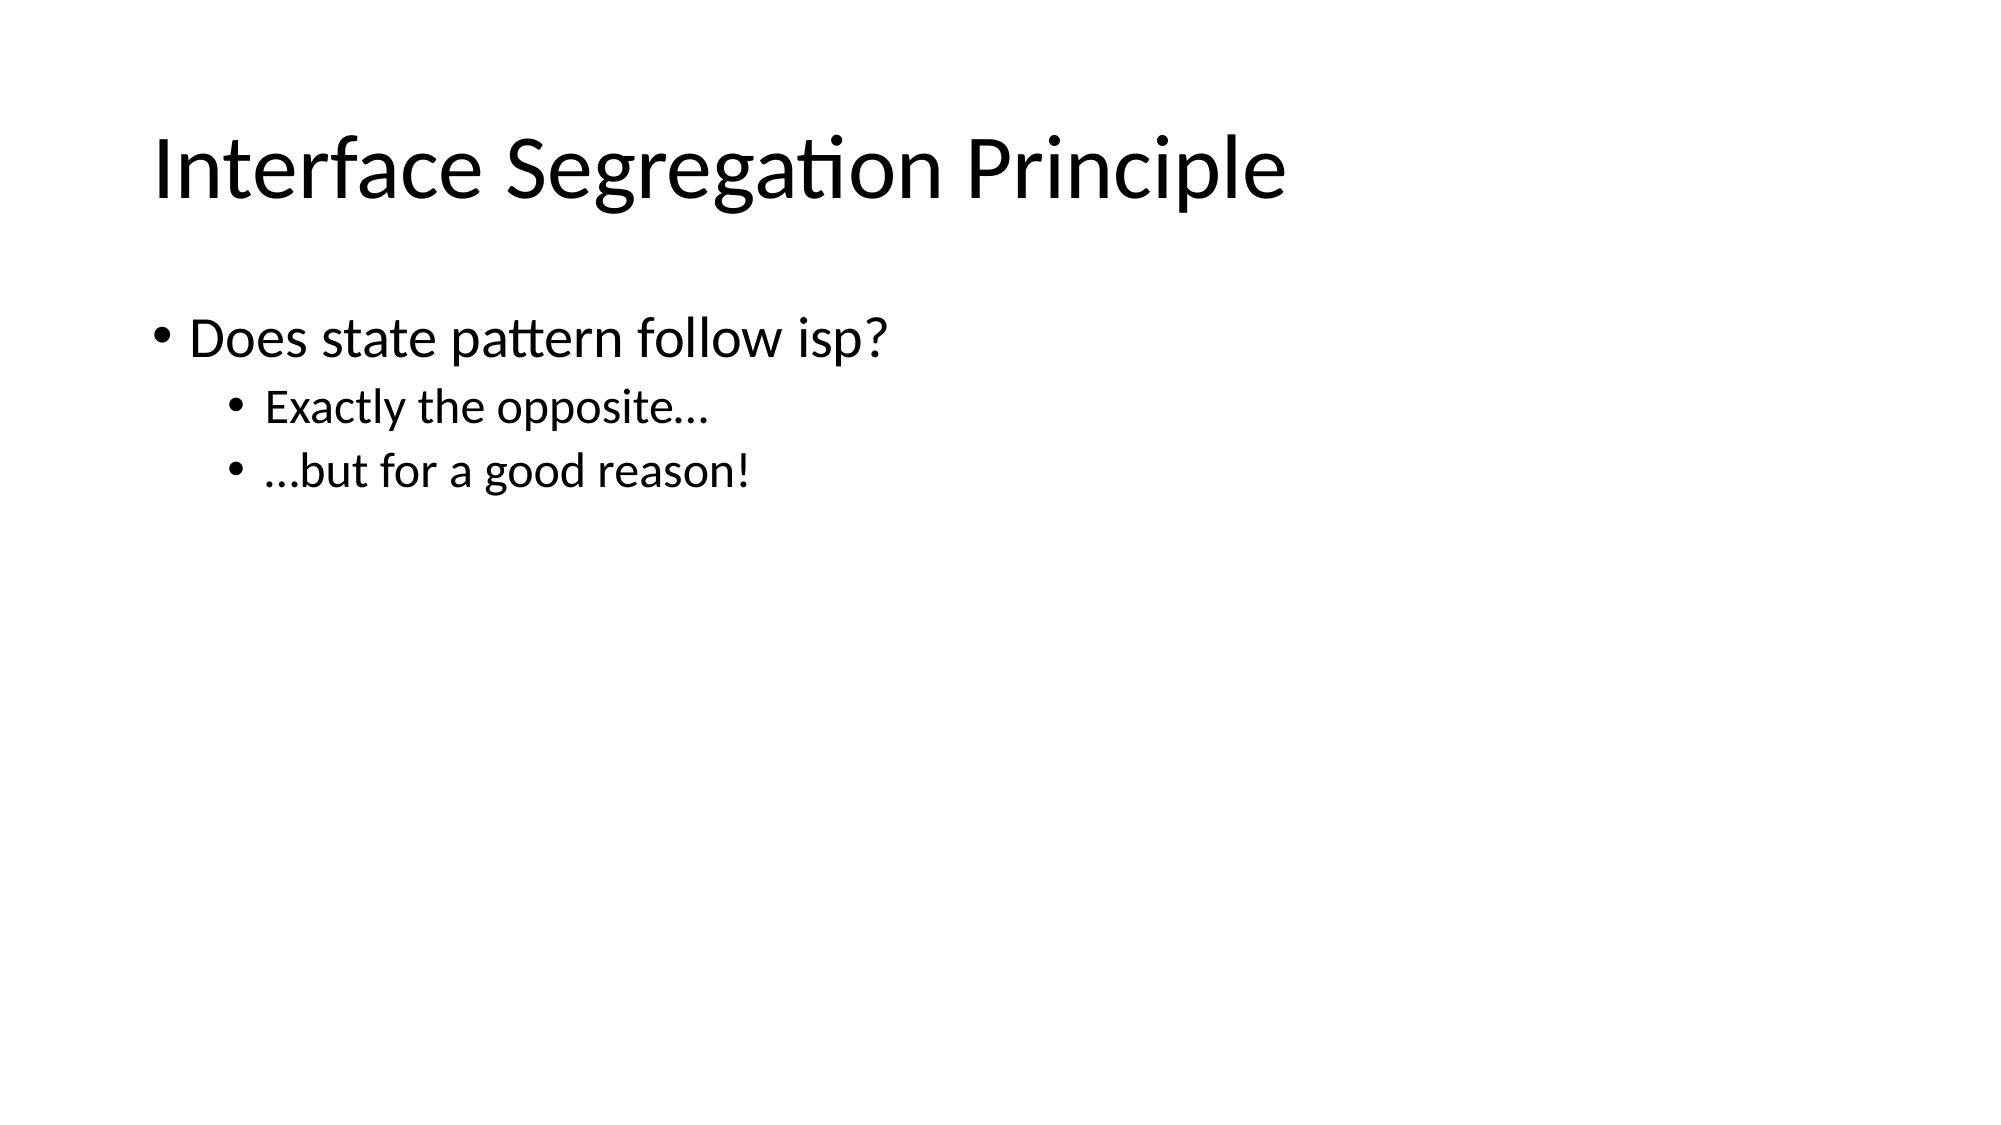

# Interface Segregation Principle
Does state pattern follow isp?
Exactly the opposite…
…but for a good reason!